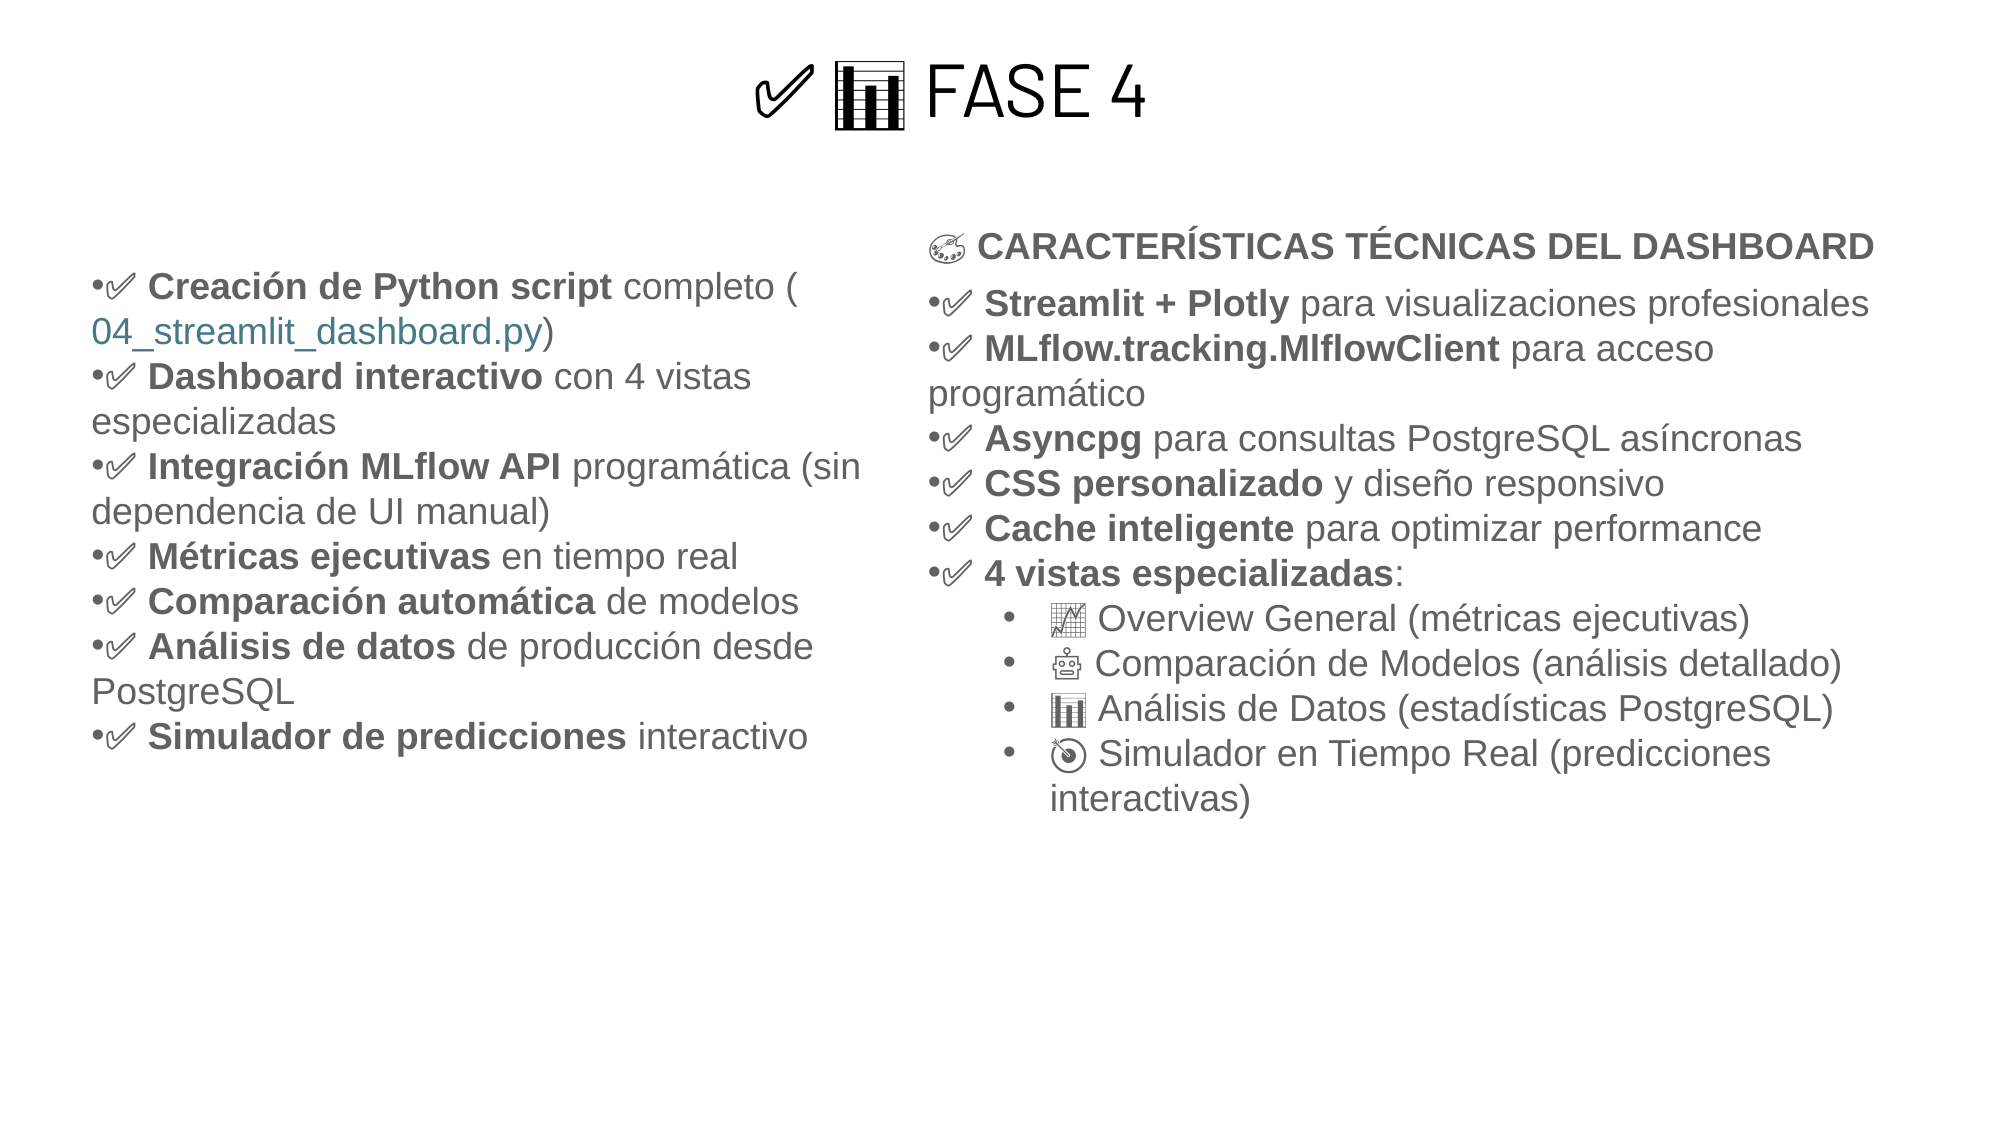

# ✅ 📊 FASE 4
🎨 CARACTERÍSTICAS TÉCNICAS DEL DASHBOARD
✅ Streamlit + Plotly para visualizaciones profesionales
✅ MLflow.tracking.MlflowClient para acceso programático
✅ Asyncpg para consultas PostgreSQL asíncronas
✅ CSS personalizado y diseño responsivo
✅ Cache inteligente para optimizar performance
✅ 4 vistas especializadas:
📈 Overview General (métricas ejecutivas)
🤖 Comparación de Modelos (análisis detallado)
📊 Análisis de Datos (estadísticas PostgreSQL)
🎯 Simulador en Tiempo Real (predicciones interactivas)
✅ Creación de Python script completo (04_streamlit_dashboard.py)
✅ Dashboard interactivo con 4 vistas especializadas
✅ Integración MLflow API programática (sin dependencia de UI manual)
✅ Métricas ejecutivas en tiempo real
✅ Comparación automática de modelos
✅ Análisis de datos de producción desde PostgreSQL
✅ Simulador de predicciones interactivo